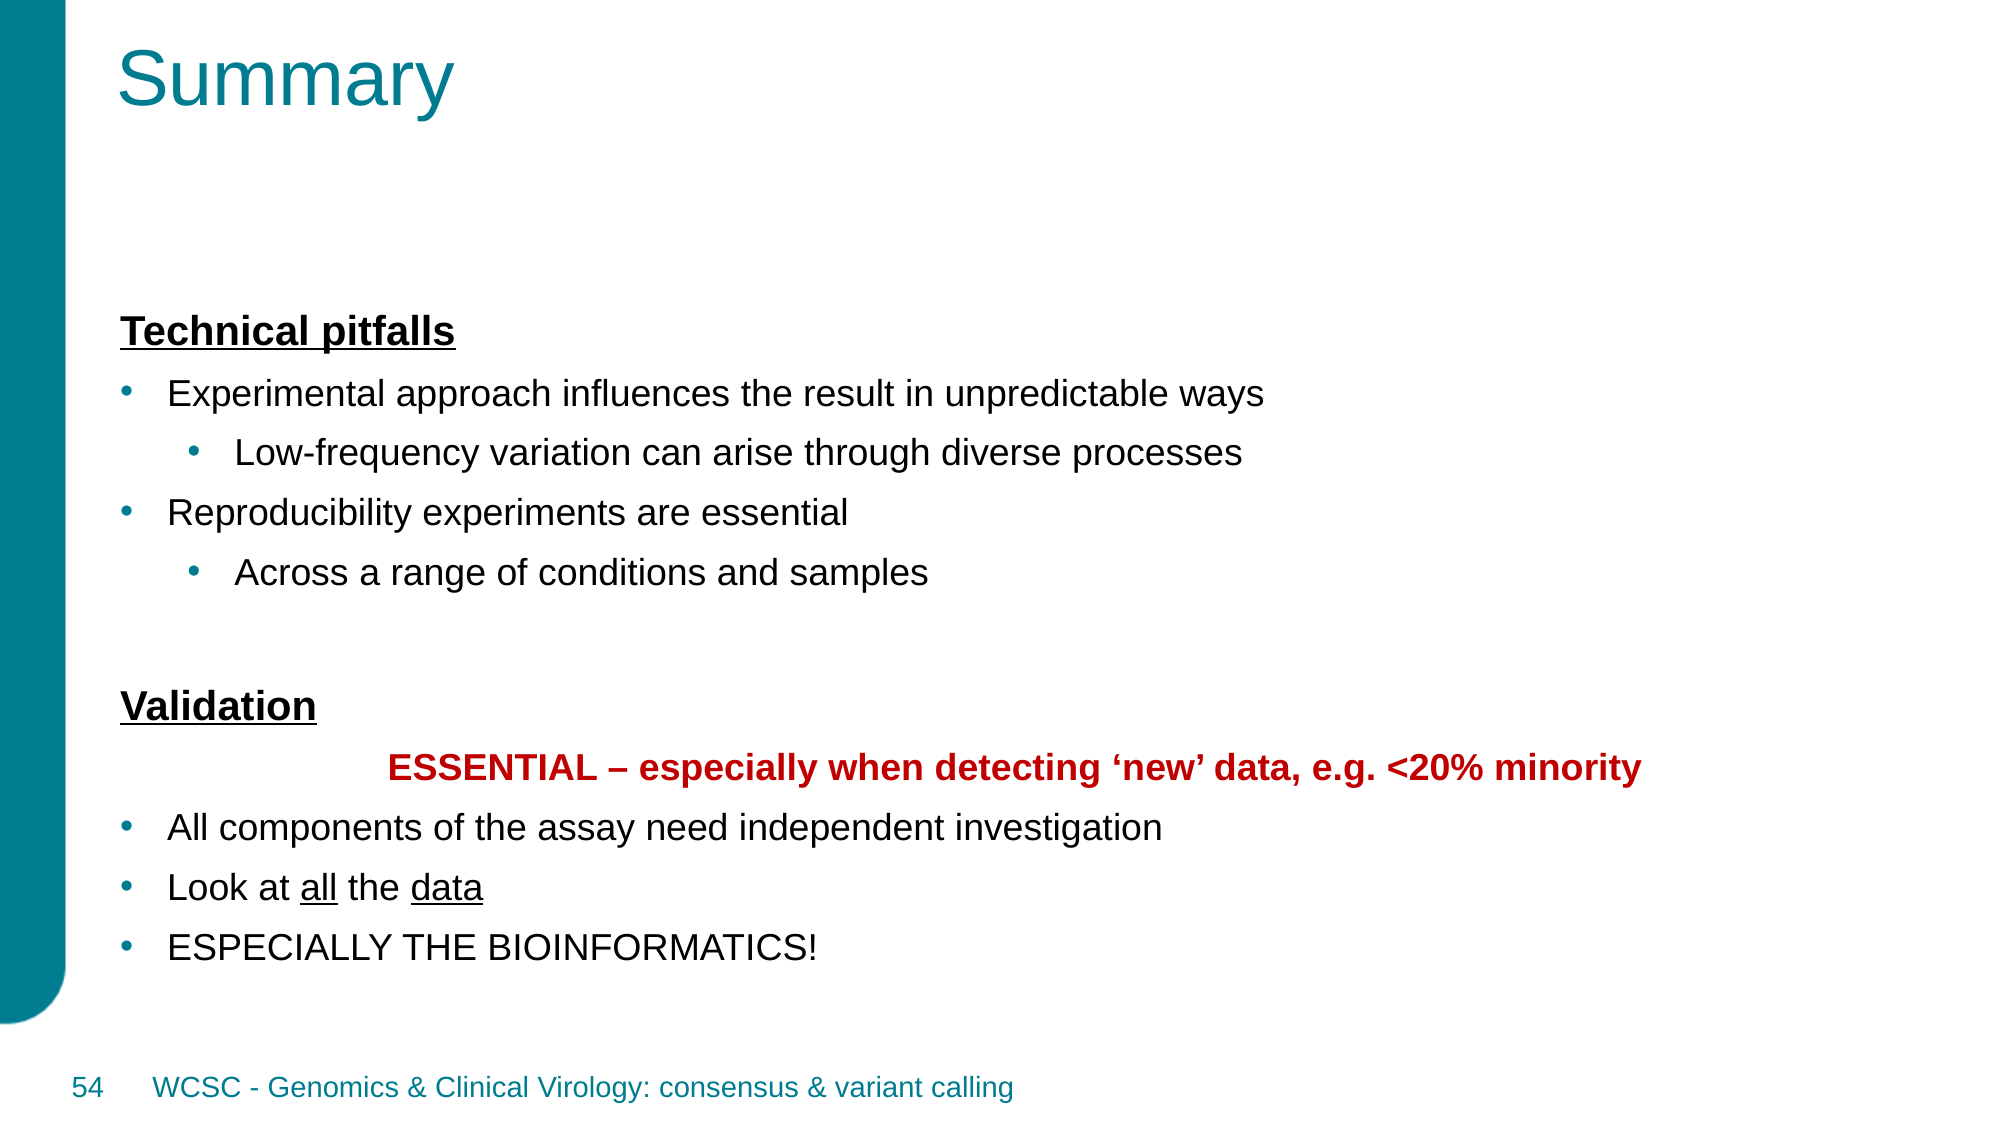

# Summary
Technical pitfalls
Experimental approach influences the result in unpredictable ways
Low-frequency variation can arise through diverse processes
Reproducibility experiments are essential
Across a range of conditions and samples

Validation
ESSENTIAL – especially when detecting ‘new’ data, e.g. <20% minority
All components of the assay need independent investigation
Look at all the data
ESPECIALLY THE BIOINFORMATICS!

54
WCSC - Genomics & Clinical Virology: consensus & variant calling